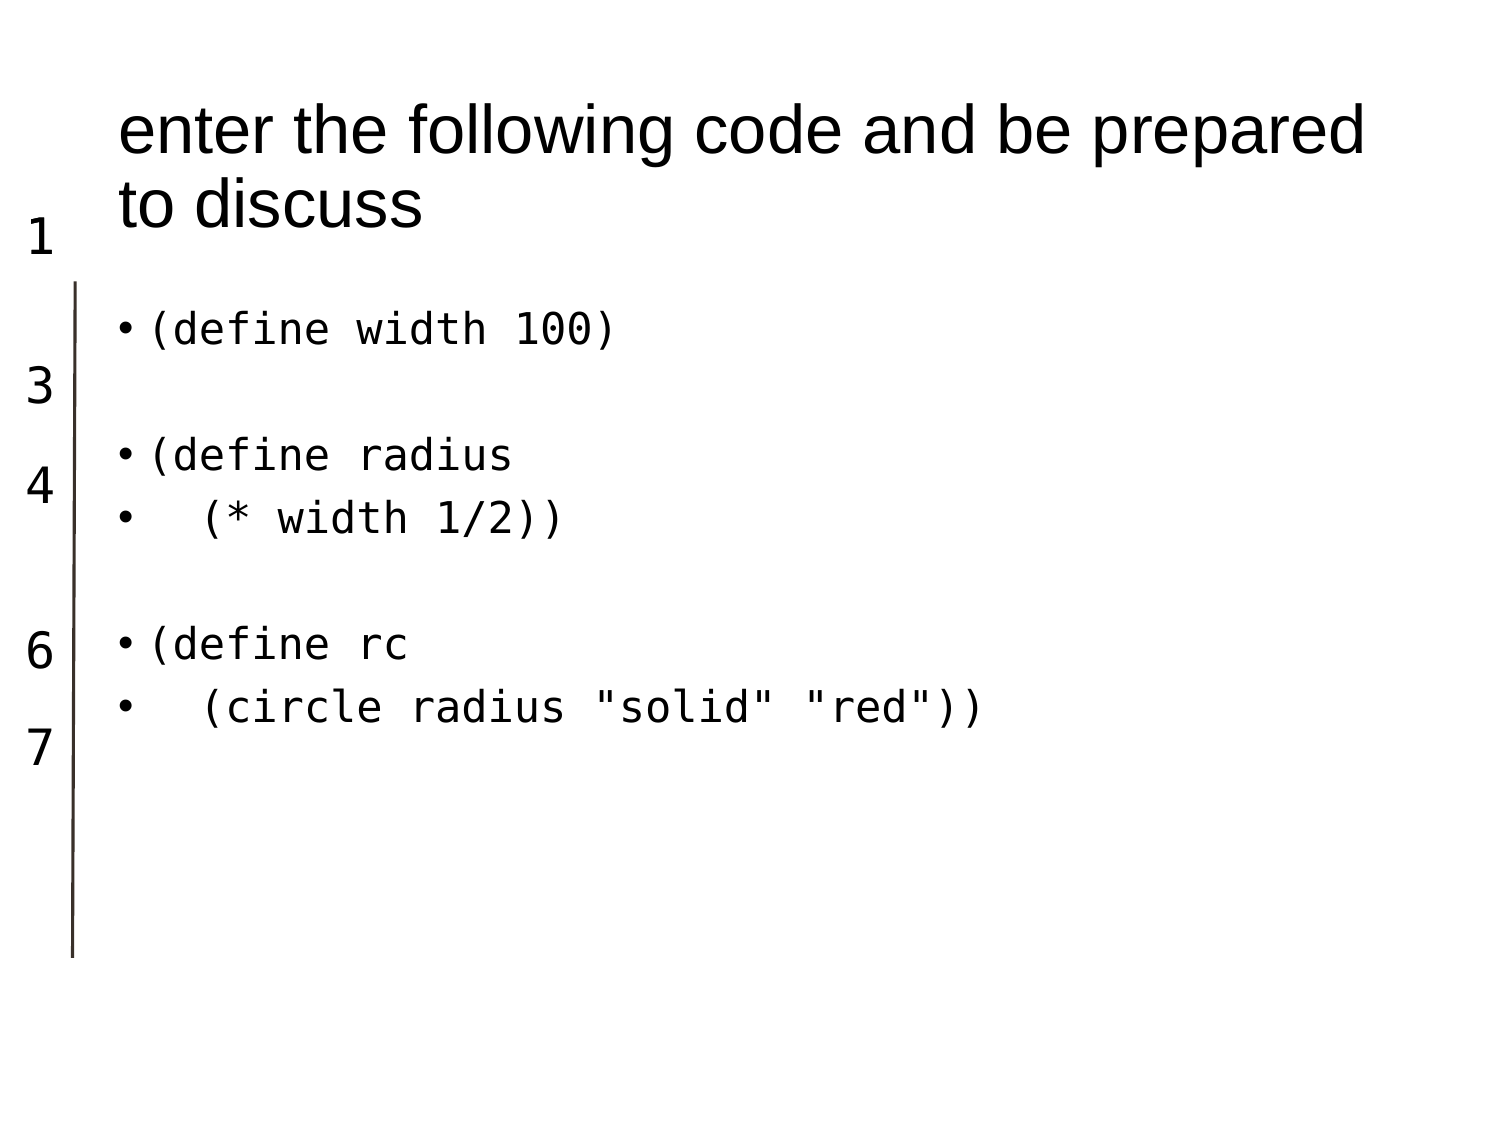

# enter the following code and be prepared to discuss
1
1
(define width 100)

(define radius
  (* width 1/2))

(define rc
  (circle radius "solid" "red"))

3
4
6
7